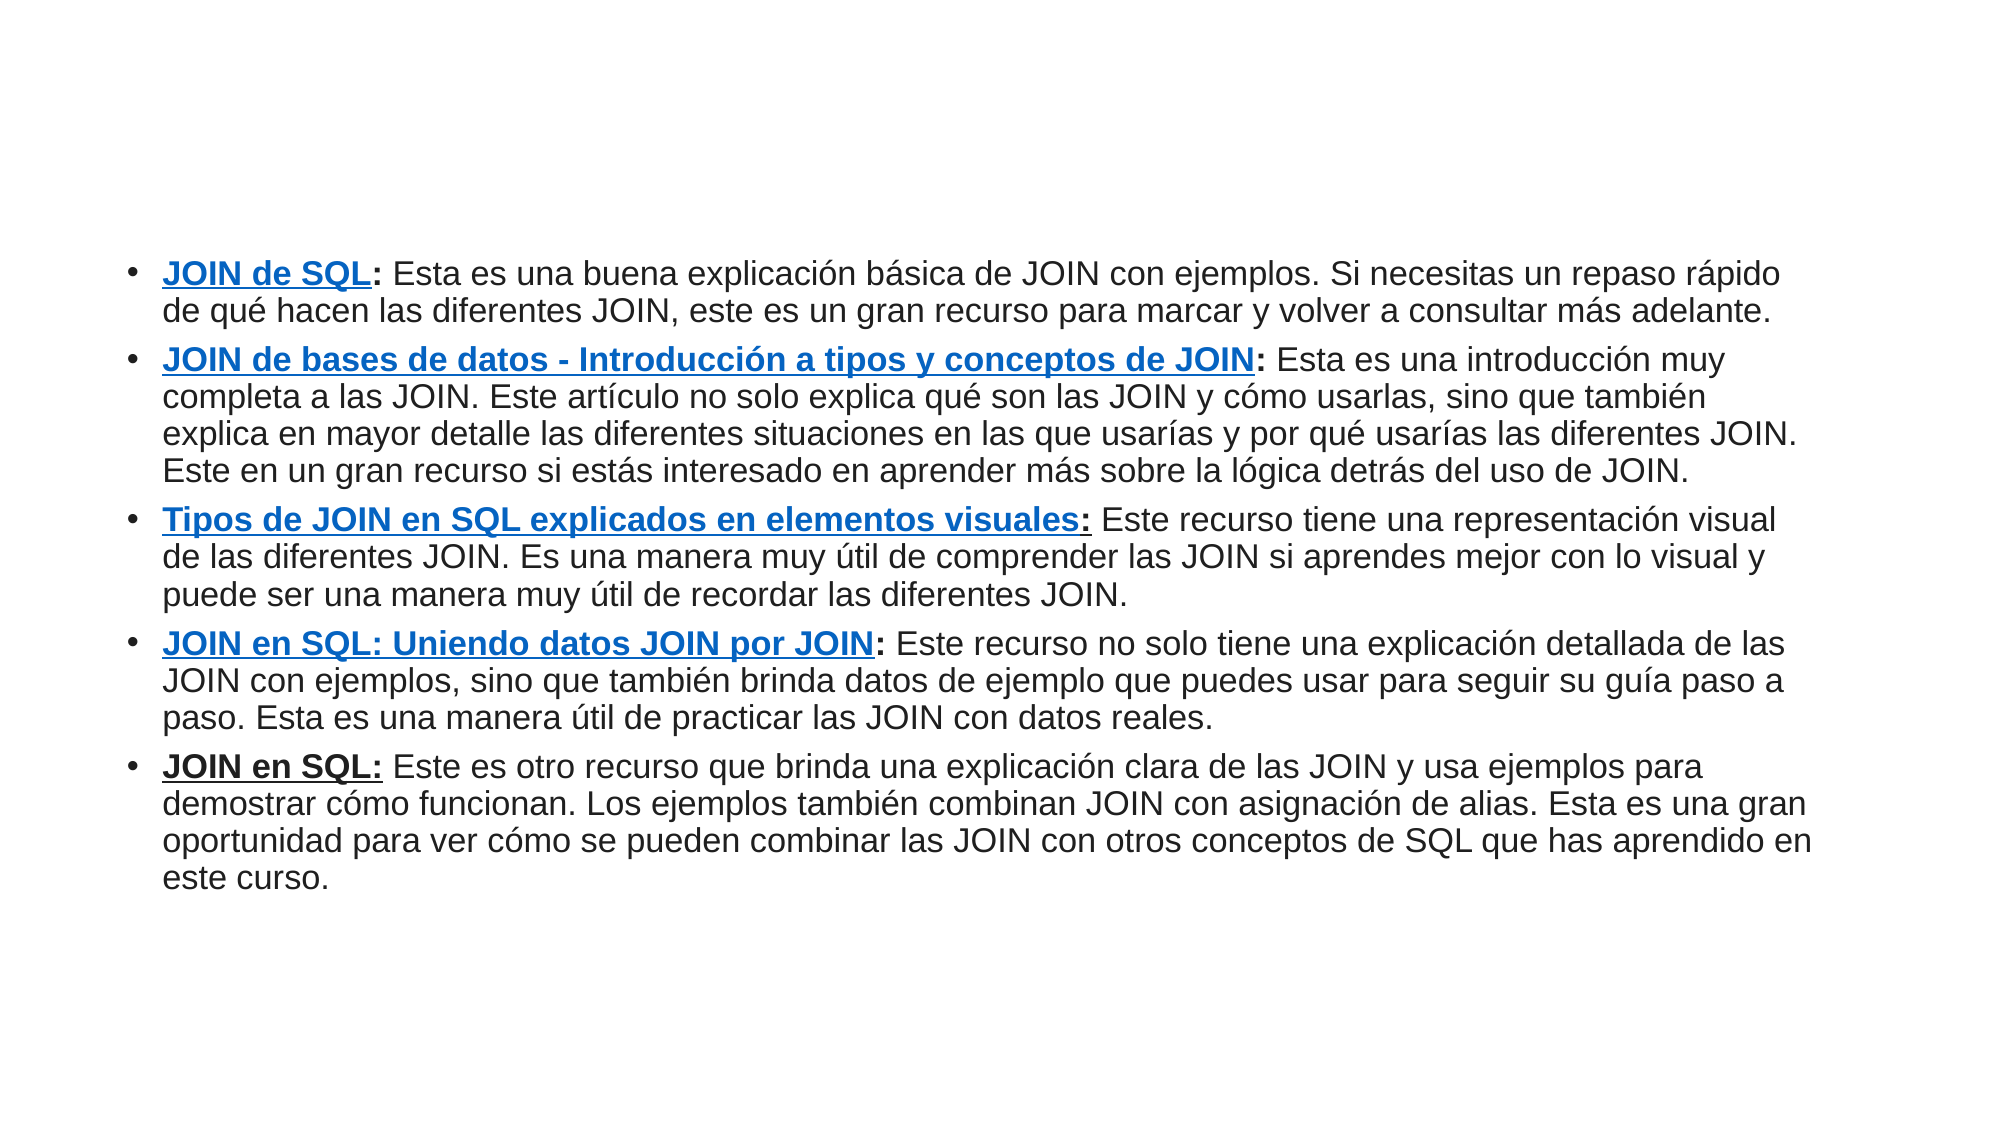

JOIN de SQL: Esta es una buena explicación básica de JOIN con ejemplos. Si necesitas un repaso rápido de qué hacen las diferentes JOIN, este es un gran recurso para marcar y volver a consultar más adelante.
JOIN de bases de datos - Introducción a tipos y conceptos de JOIN: Esta es una introducción muy completa a las JOIN. Este artículo no solo explica qué son las JOIN y cómo usarlas, sino que también explica en mayor detalle las diferentes situaciones en las que usarías y por qué usarías las diferentes JOIN. Este en un gran recurso si estás interesado en aprender más sobre la lógica detrás del uso de JOIN.
Tipos de JOIN en SQL explicados en elementos visuales: Este recurso tiene una representación visual de las diferentes JOIN. Es una manera muy útil de comprender las JOIN si aprendes mejor con lo visual y puede ser una manera muy útil de recordar las diferentes JOIN.
JOIN en SQL: Uniendo datos JOIN por JOIN: Este recurso no solo tiene una explicación detallada de las JOIN con ejemplos, sino que también brinda datos de ejemplo que puedes usar para seguir su guía paso a paso. Esta es una manera útil de practicar las JOIN con datos reales.
JOIN en SQL: Este es otro recurso que brinda una explicación clara de las JOIN y usa ejemplos para demostrar cómo funcionan. Los ejemplos también combinan JOIN con asignación de alias. Esta es una gran oportunidad para ver cómo se pueden combinar las JOIN con otros conceptos de SQL que has aprendido en este curso.